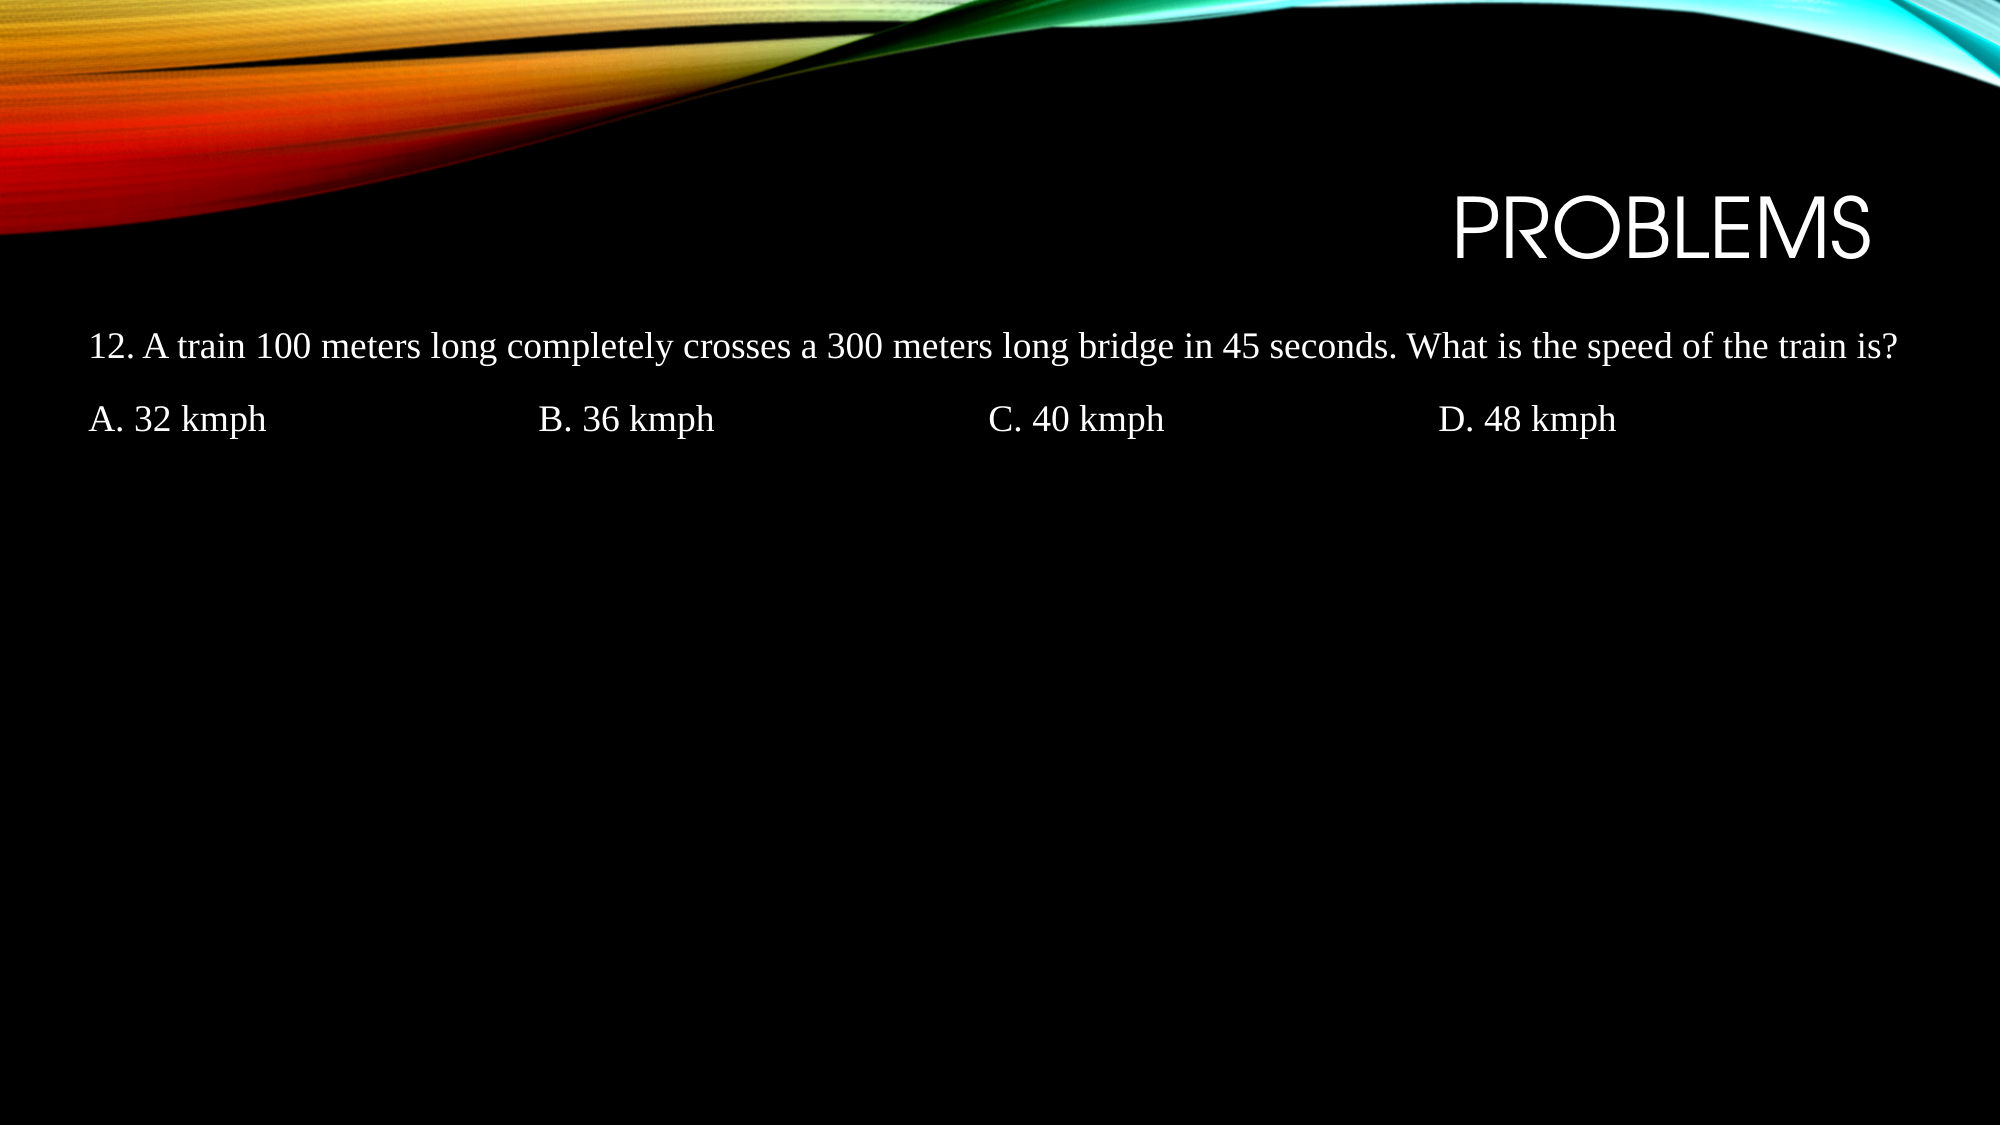

# problems
12. A train 100 meters long completely crosses a 300 meters long bridge in 45 seconds. What is the speed of the train is?
A. 32 kmph 		B. 36 kmph 		C. 40 kmph 		D. 48 kmph